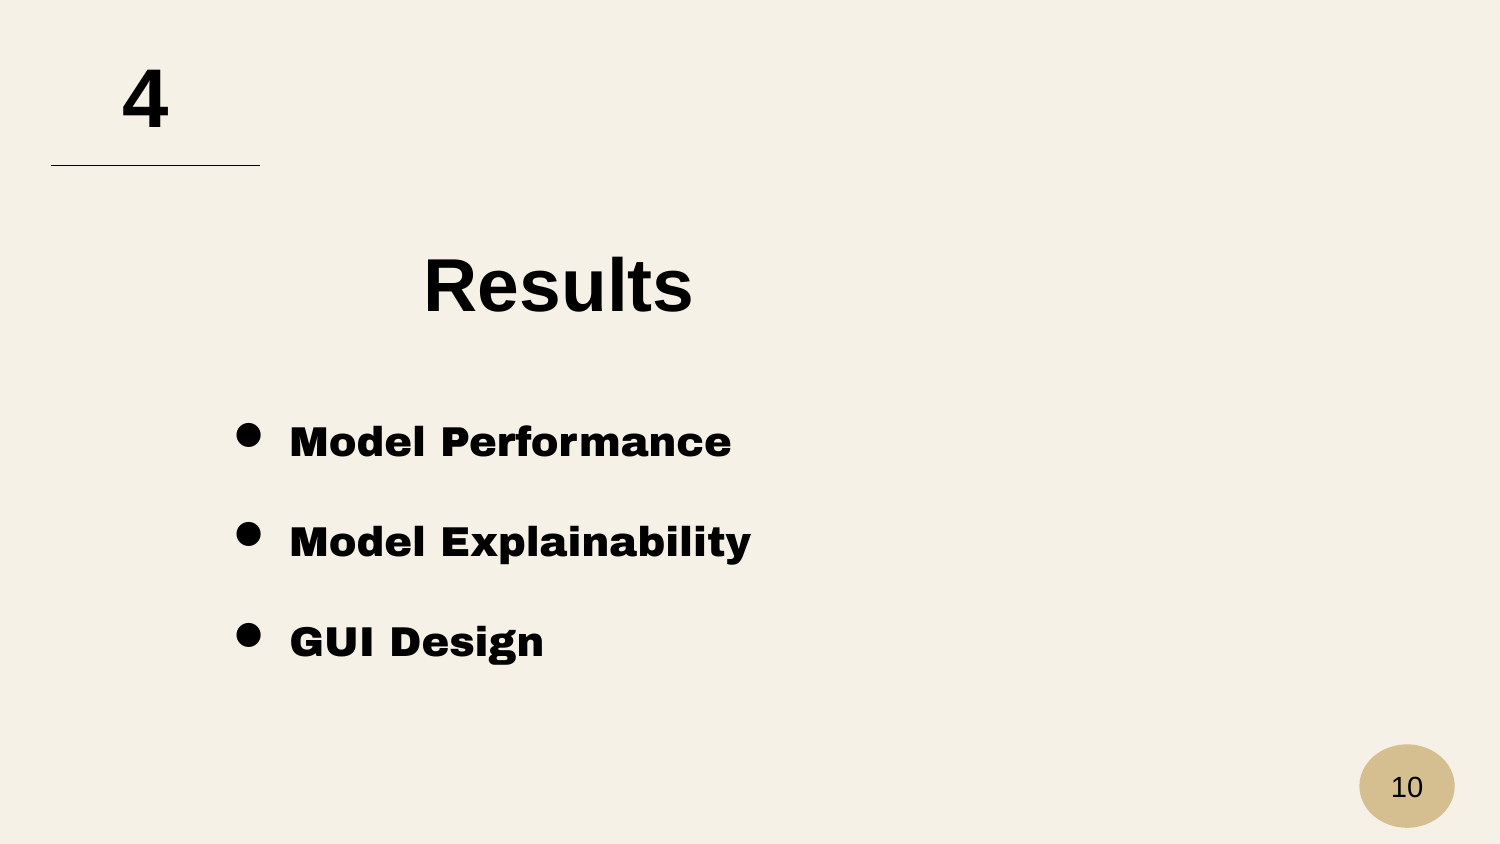

4
Results
Model Performance

Model Explainability

GUI Design
10